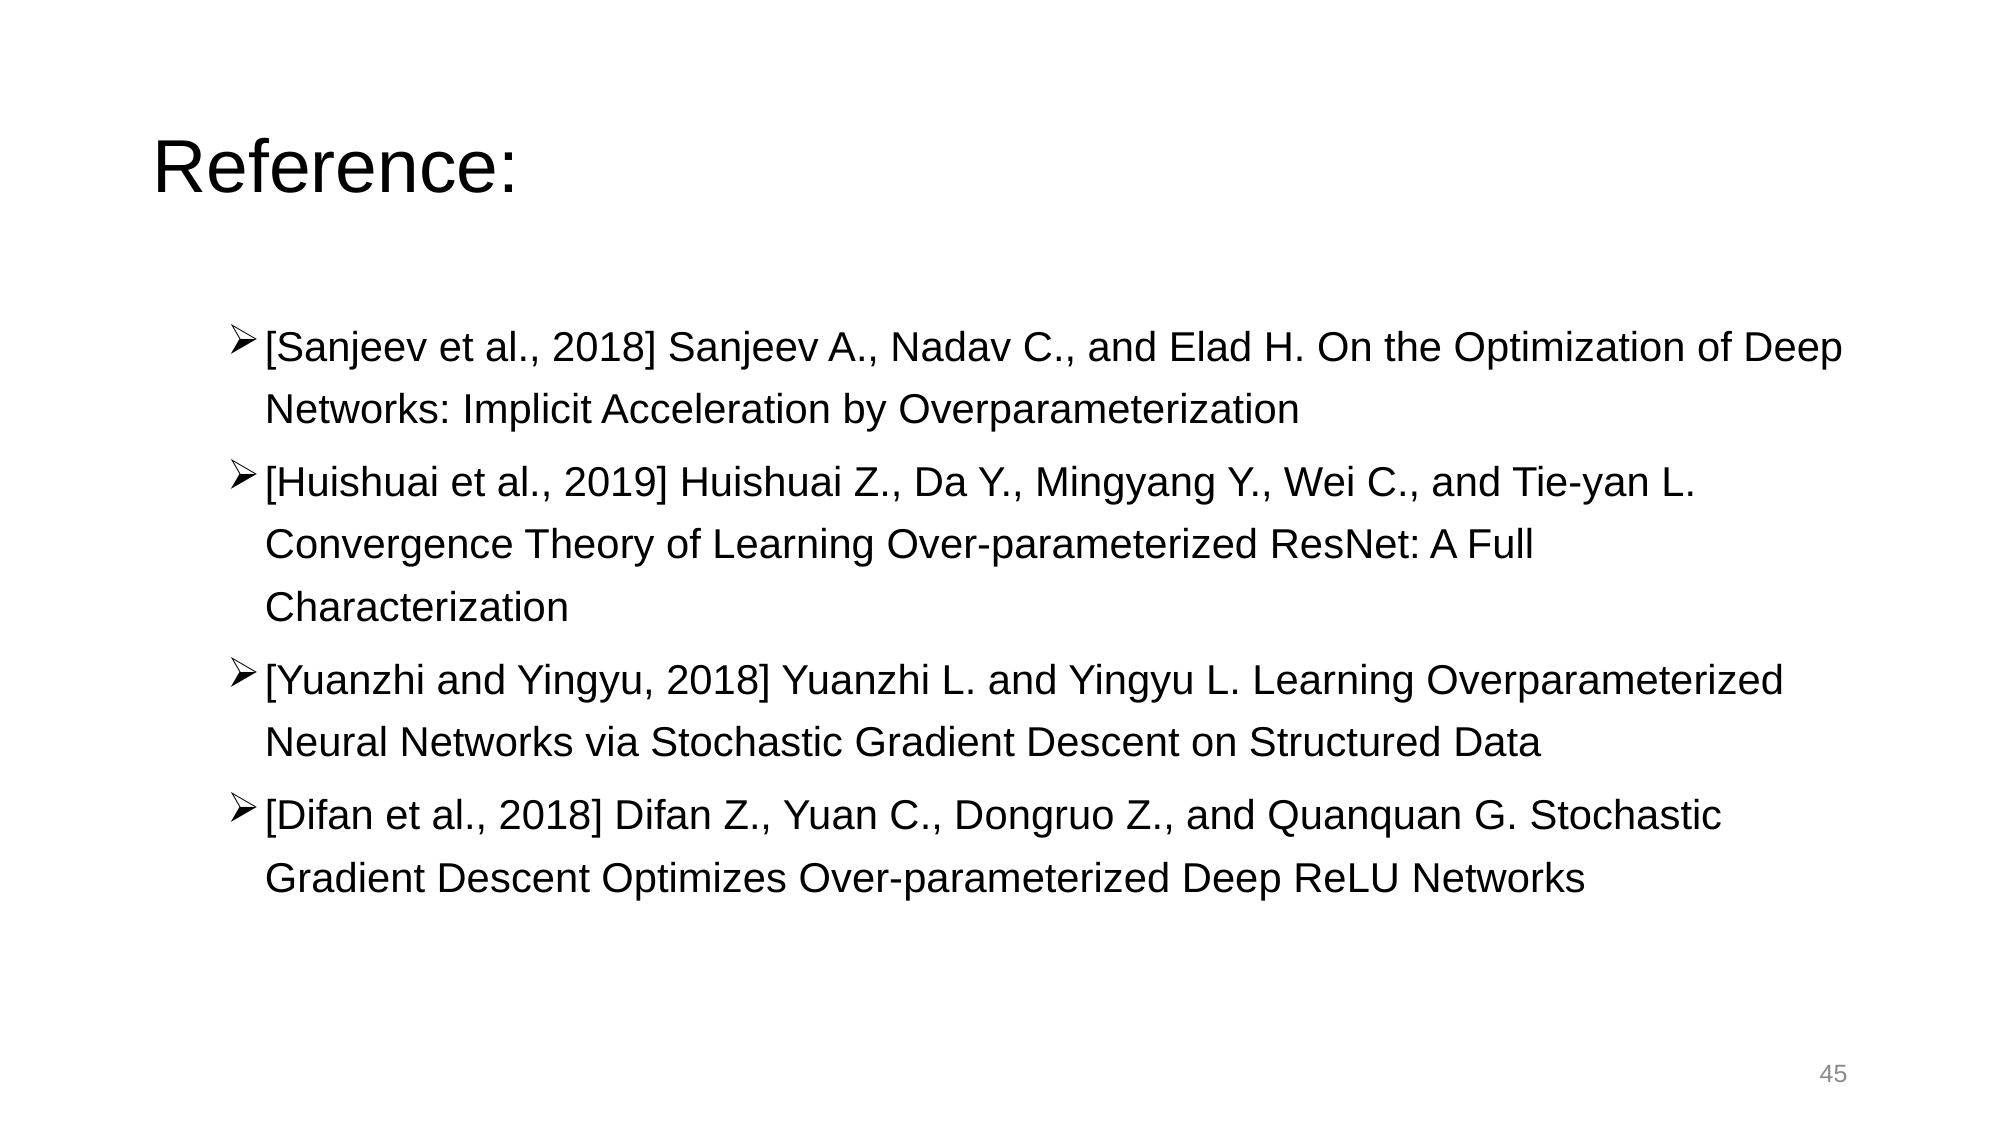

# Reference:
[Sanjeev et al., 2018] Sanjeev A., Nadav C., and Elad H. On the Optimization of Deep Networks: Implicit Acceleration by Overparameterization
[Huishuai et al., 2019] Huishuai Z., Da Y., Mingyang Y., Wei C., and Tie-yan L. Convergence Theory of Learning Over-parameterized ResNet: A Full Characterization
[Yuanzhi and Yingyu, 2018] Yuanzhi L. and Yingyu L. Learning Overparameterized Neural Networks via Stochastic Gradient Descent on Structured Data
[Difan et al., 2018] Difan Z., Yuan C., Dongruo Z., and Quanquan G. Stochastic Gradient Descent Optimizes Over-parameterized Deep ReLU Networks

45